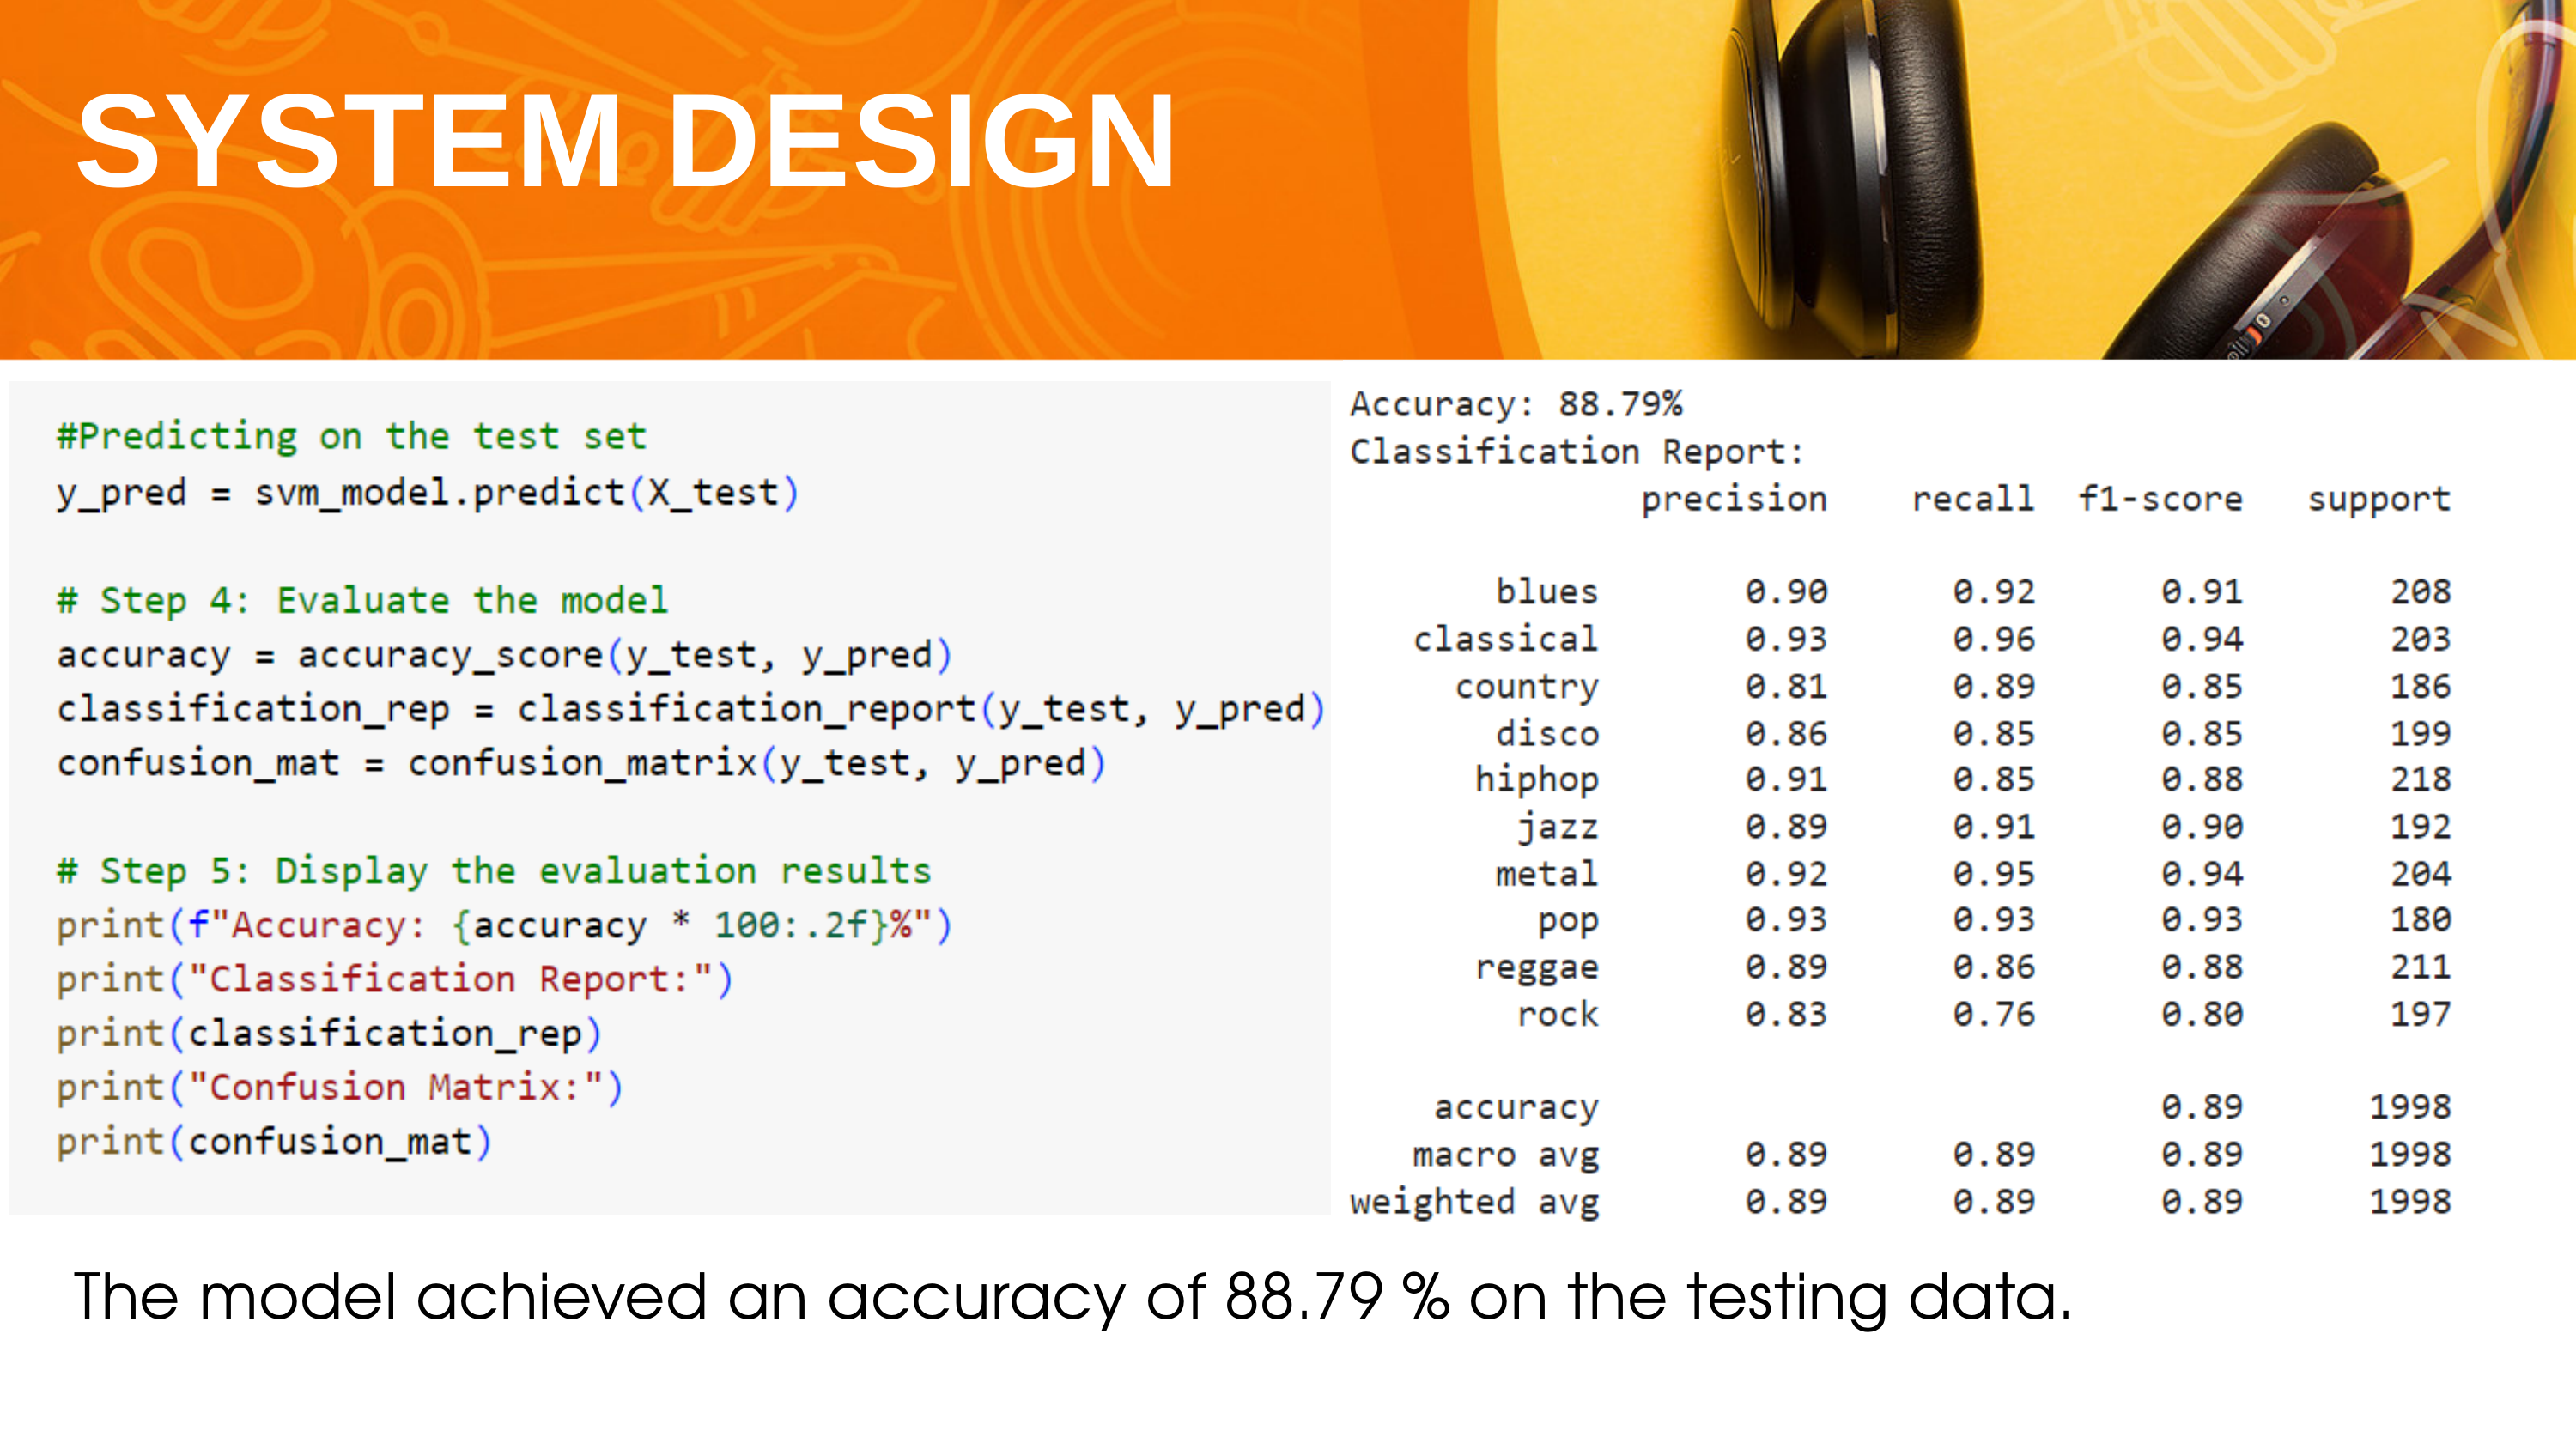

SYSTEM DESIGN

The model achieved an accuracy of 88.79 % on the testing data.